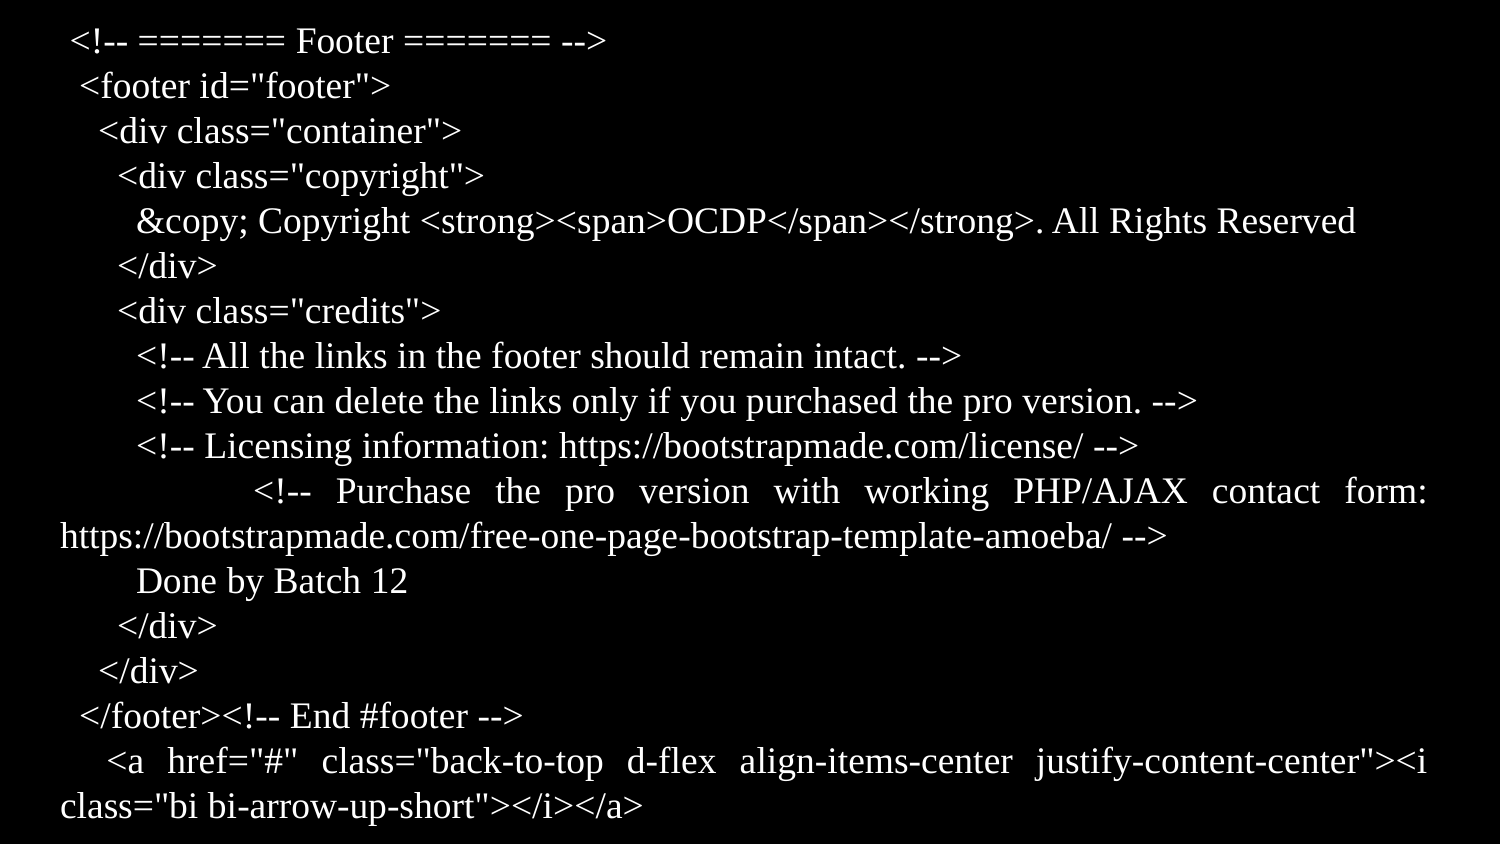

<!-- ======= Footer ======= -->
  <footer id="footer">
    <div class="container">
      <div class="copyright">
        &copy; Copyright <strong><span>OCDP</span></strong>. All Rights Reserved
      </div>
      <div class="credits">
        <!-- All the links in the footer should remain intact. -->
        <!-- You can delete the links only if you purchased the pro version. -->
        <!-- Licensing information: https://bootstrapmade.com/license/ -->
        <!-- Purchase the pro version with working PHP/AJAX contact form: https://bootstrapmade.com/free-one-page-bootstrap-template-amoeba/ -->
        Done by Batch 12
      </div>
    </div>
  </footer><!-- End #footer -->
  <a href="#" class="back-to-top d-flex align-items-center justify-content-center"><i class="bi bi-arrow-up-short"></i></a>